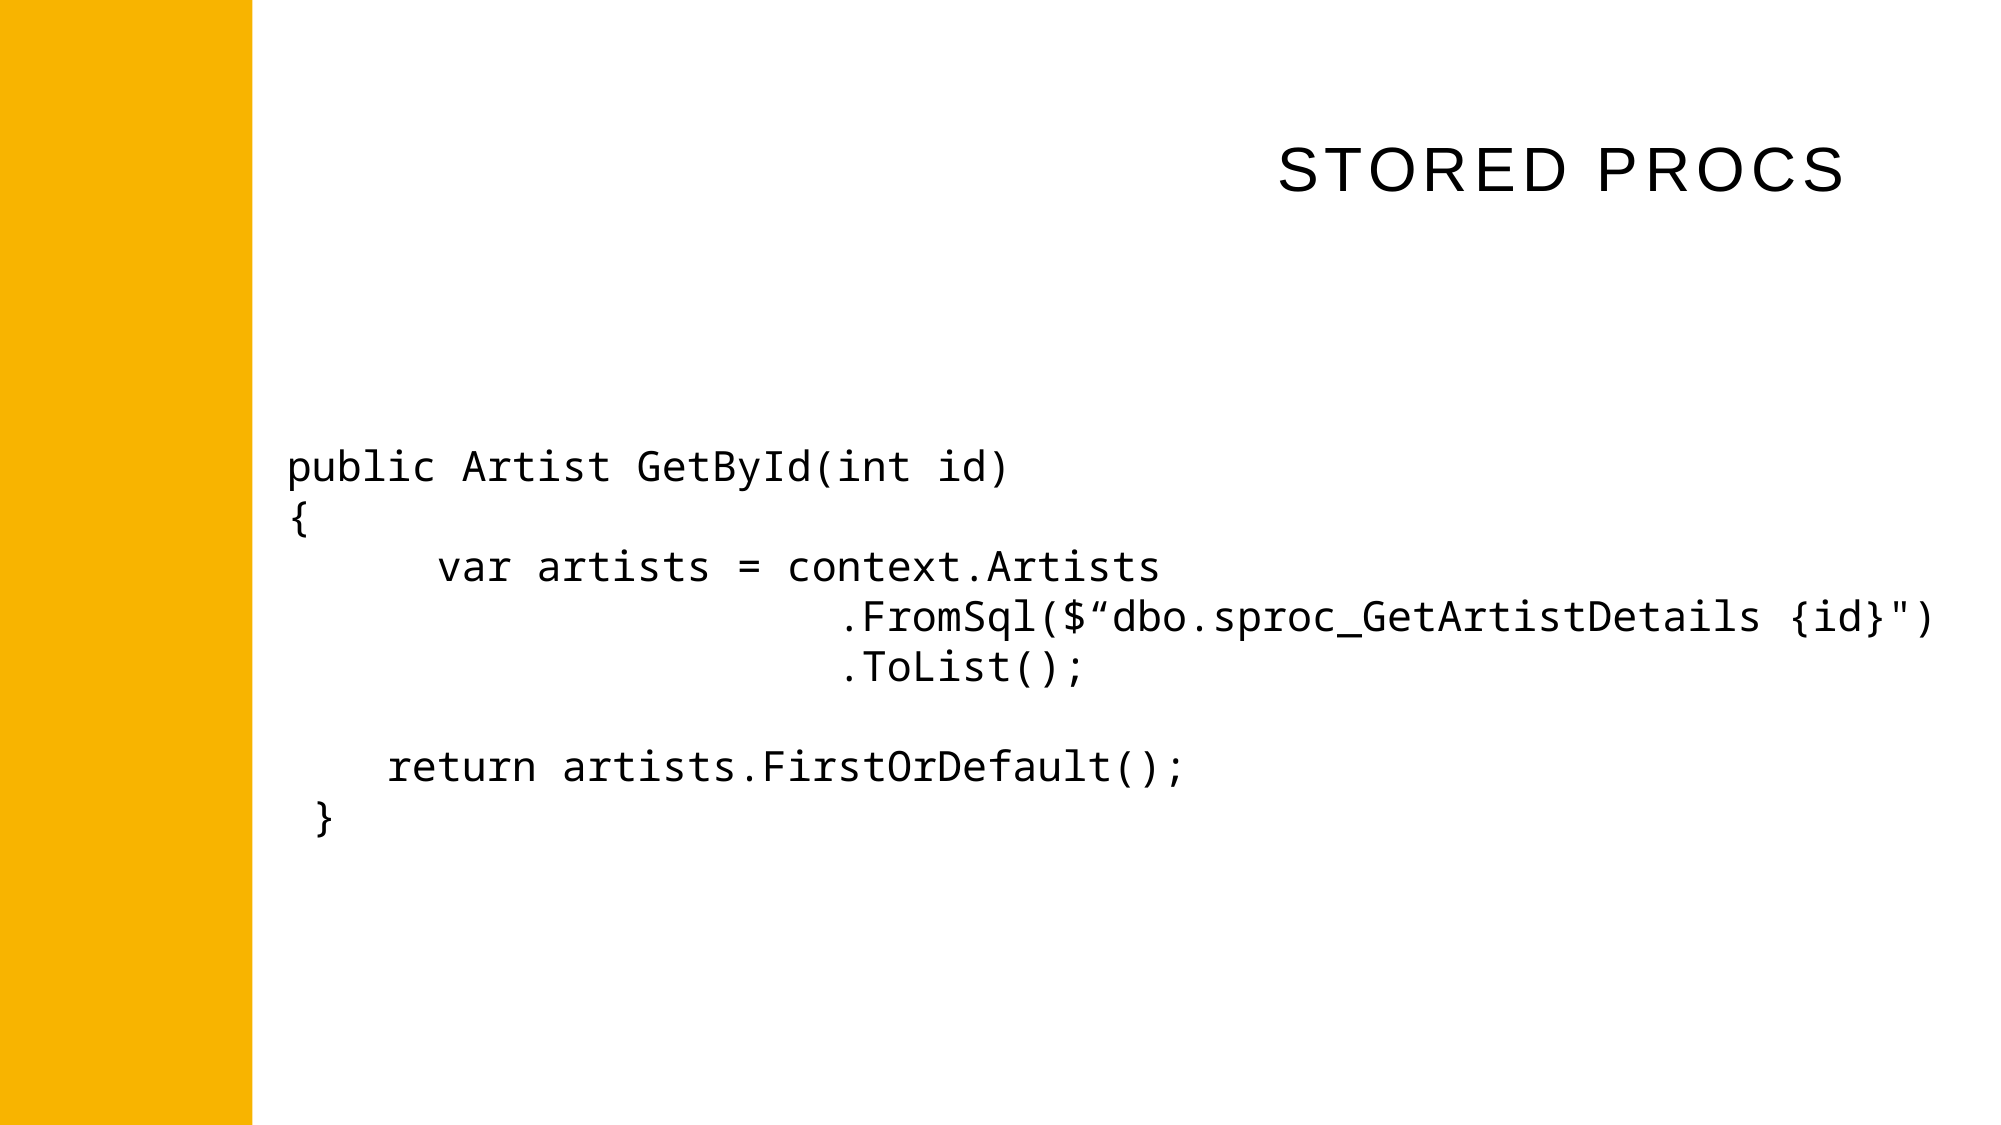

STORED PROCS
public Artist GetById(int id)
{
	var artists = context.Artists
                      .FromSql($“dbo.sproc_GetArtistDetails {id}")
                      .ToList();

    return artists.FirstOrDefault();
 }